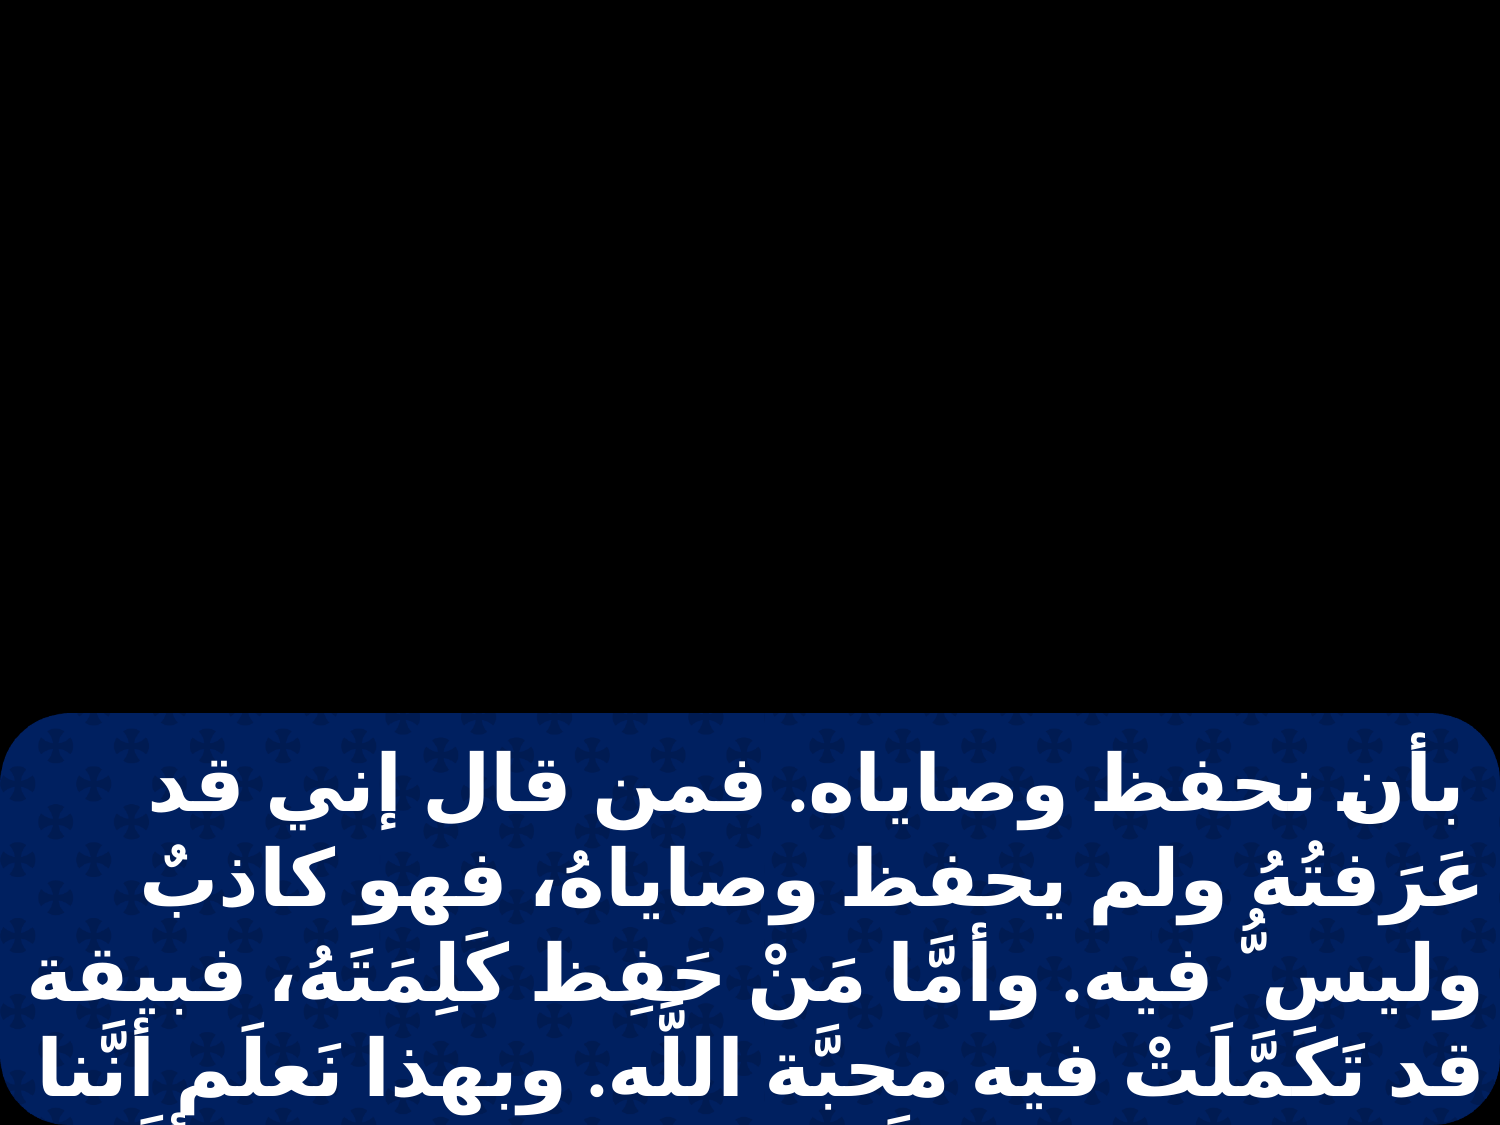

بأن نحفظ وصاياه. فمن قال إني قد عَرَفتُهُ ولم يحفظ وصاياهُ، فهو كاذبٌ وليس ُّ فيه. وأمَّا مَنْ حَفِظ كَلِمَتَهُ، فبيقة قد تَكَمَّلَتْ فيه محبَّة اللَّه. وبهذا نَعلَم أنَّنا فيه: ومَنْ قال إنَّهُ ثابتٌ فيهِ، ينبغي أنَّه كما سَلَكَ ذاكَ أن يَسلُكُ هو هكذا.